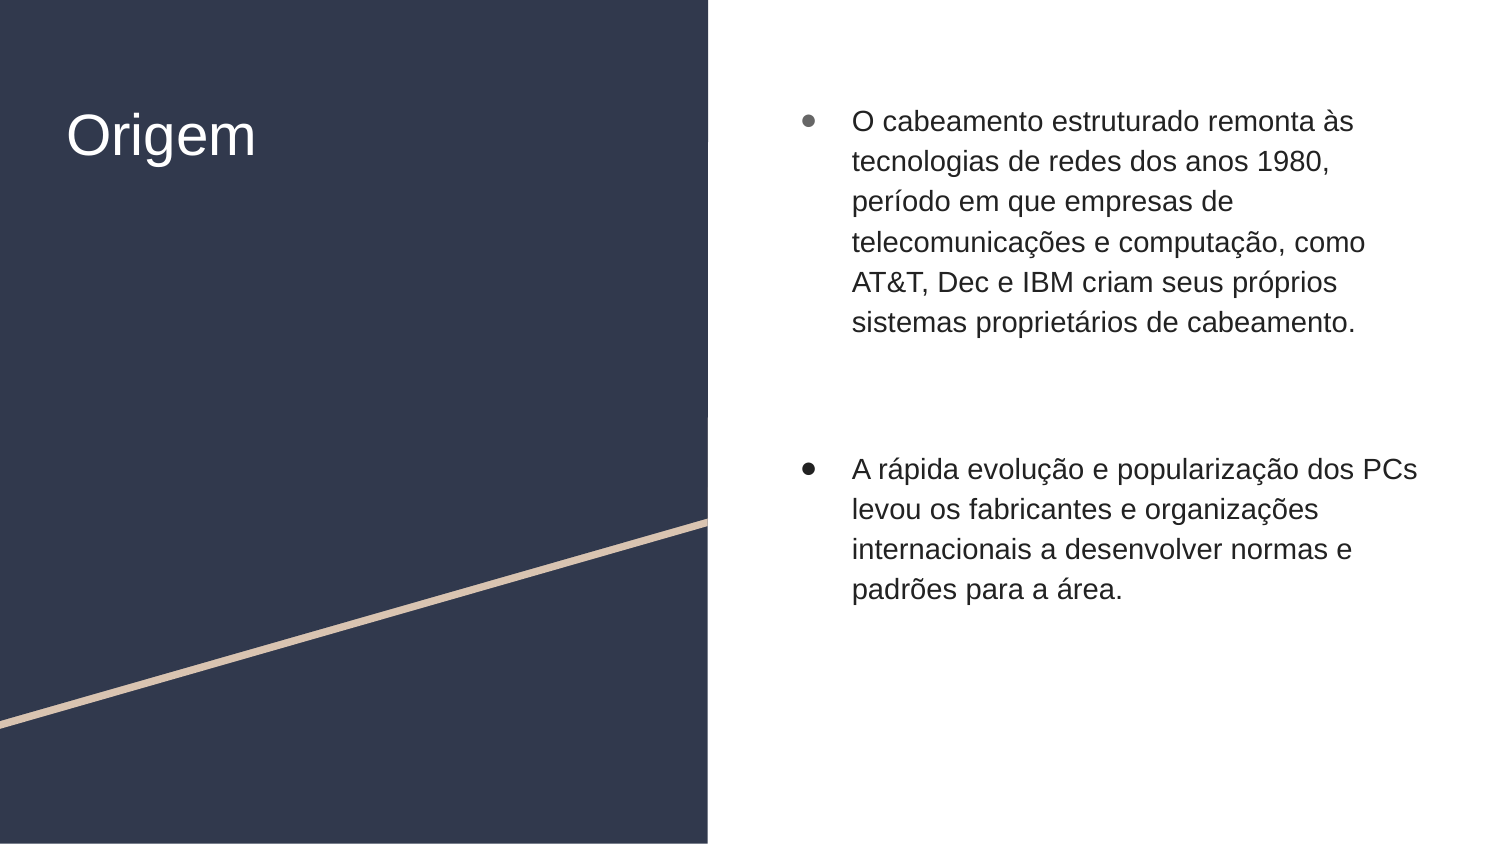

# Origem
O cabeamento estruturado remonta às tecnologias de redes dos anos 1980, período em que empresas de telecomunicações e computação, como AT&T, Dec e IBM criam seus próprios sistemas proprietários de cabeamento.

A rápida evolução e popularização dos PCs levou os fabricantes e organizações internacionais a desenvolver normas e padrões para a área.